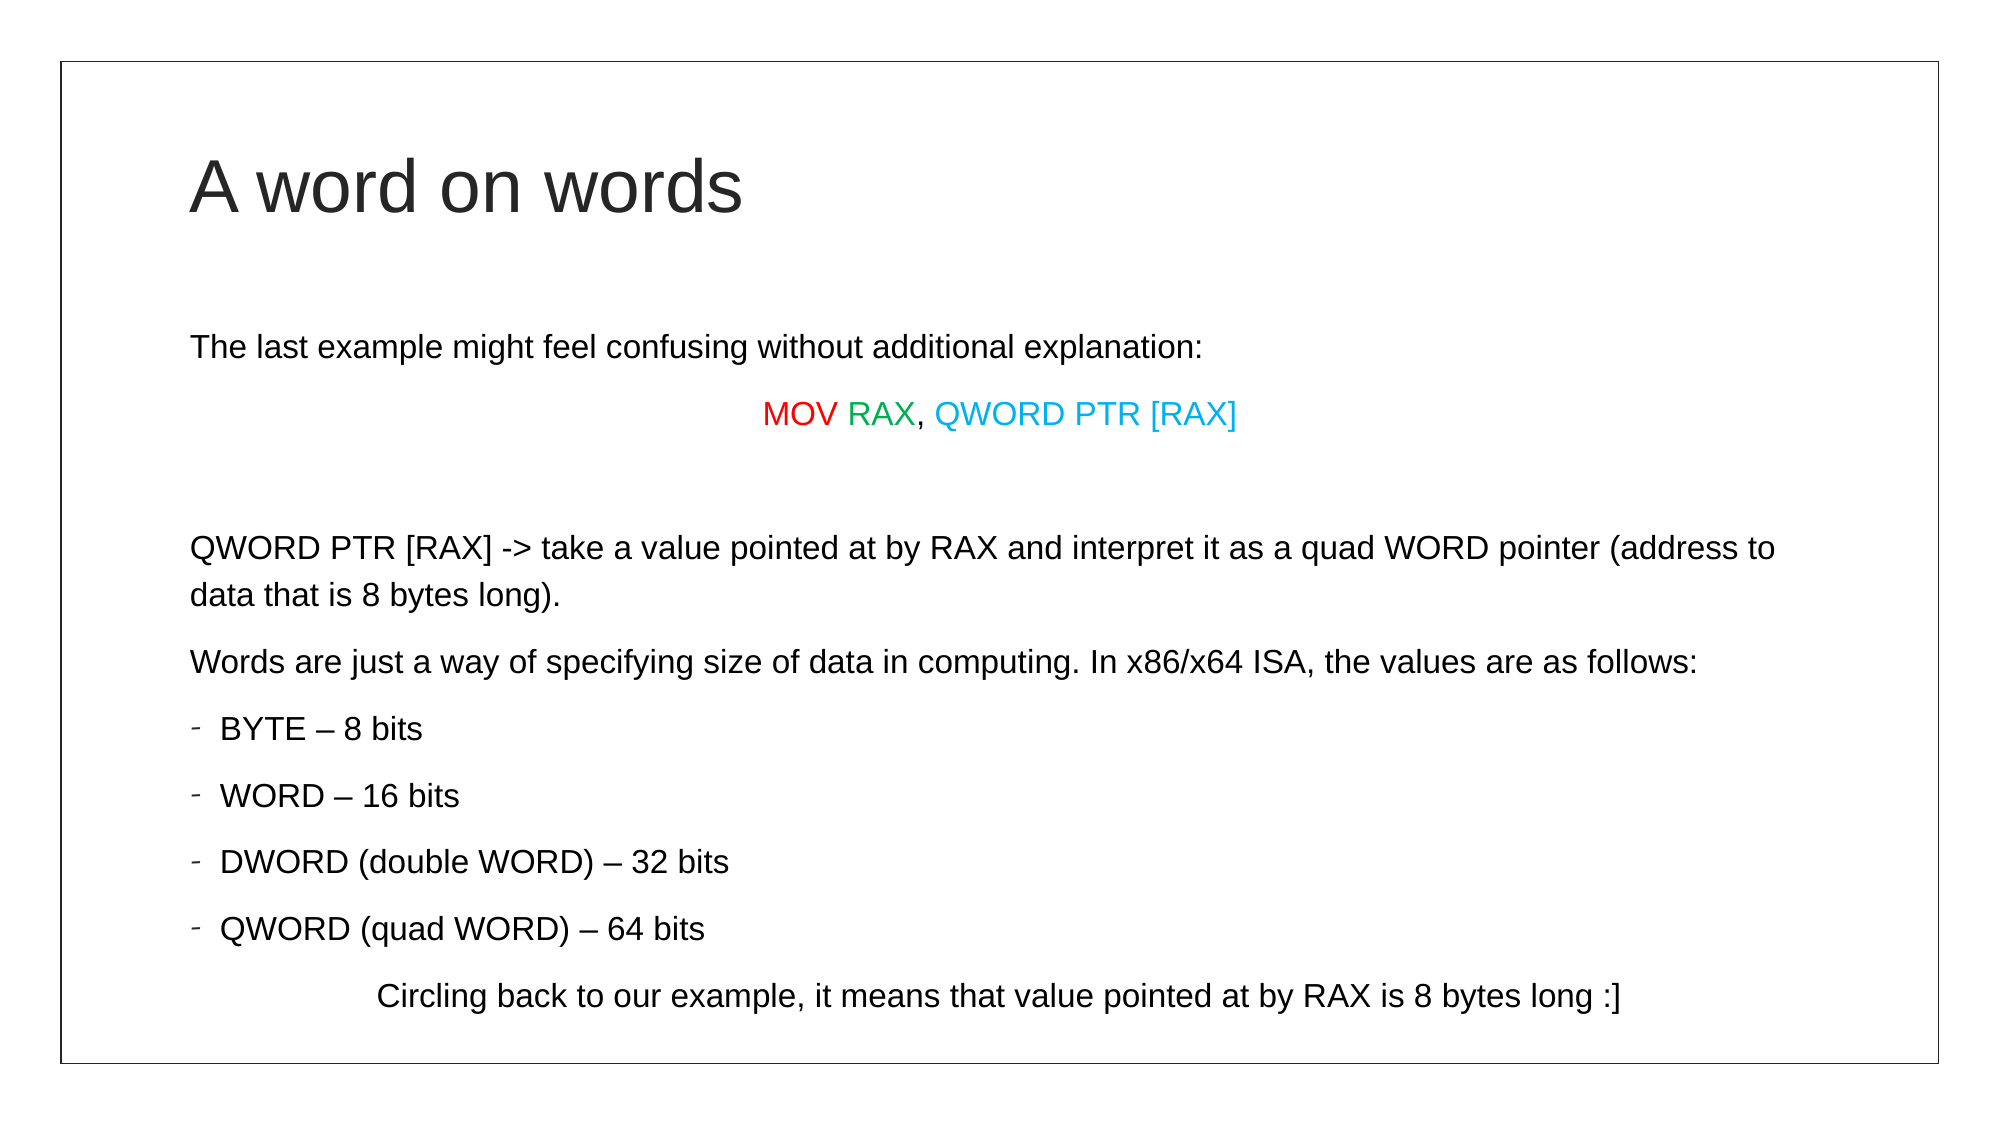

# A word on words
The last example might feel confusing without additional explanation:
MOV RAX, QWORD PTR [RAX]

QWORD PTR [RAX] -> take a value pointed at by RAX and interpret it as a quad WORD pointer (address to data that is 8 bytes long).
Words are just a way of specifying size of data in computing. In x86/x64 ISA, the values are as follows:
BYTE – 8 bits
WORD – 16 bits
DWORD (double WORD) – 32 bits
QWORD (quad WORD) – 64 bits
Circling back to our example, it means that value pointed at by RAX is 8 bytes long :]